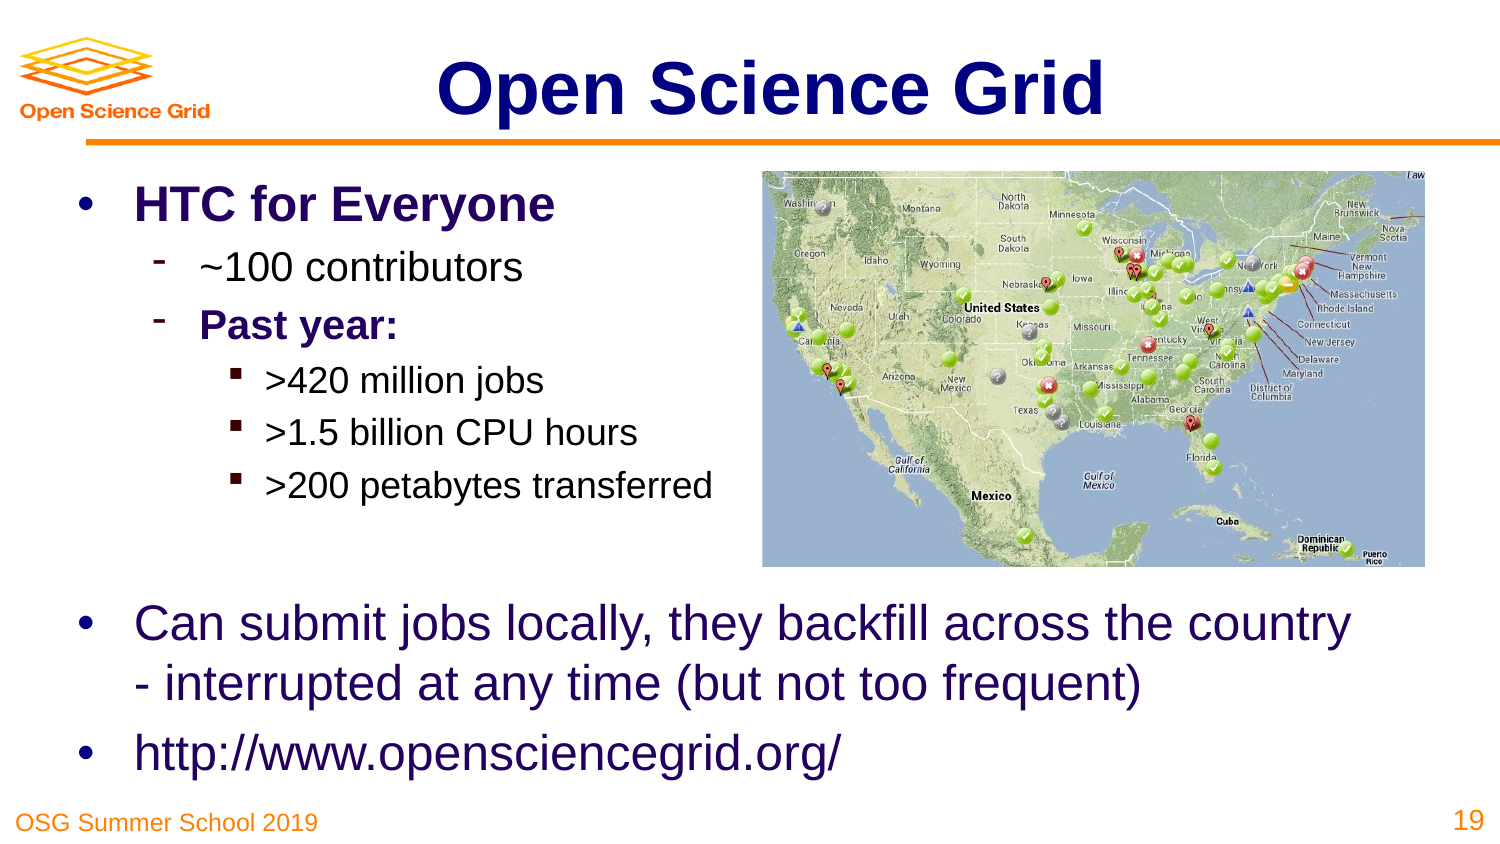

# Open Science Grid
HTC for Everyone
~100 contributors
Past year:
>420 million jobs
>1.5 billion CPU hours
>200 petabytes transferred

Can submit jobs locally, they backfill across the country
- interrupted at any time (but not too frequent)
http://www.opensciencegrid.org/

19